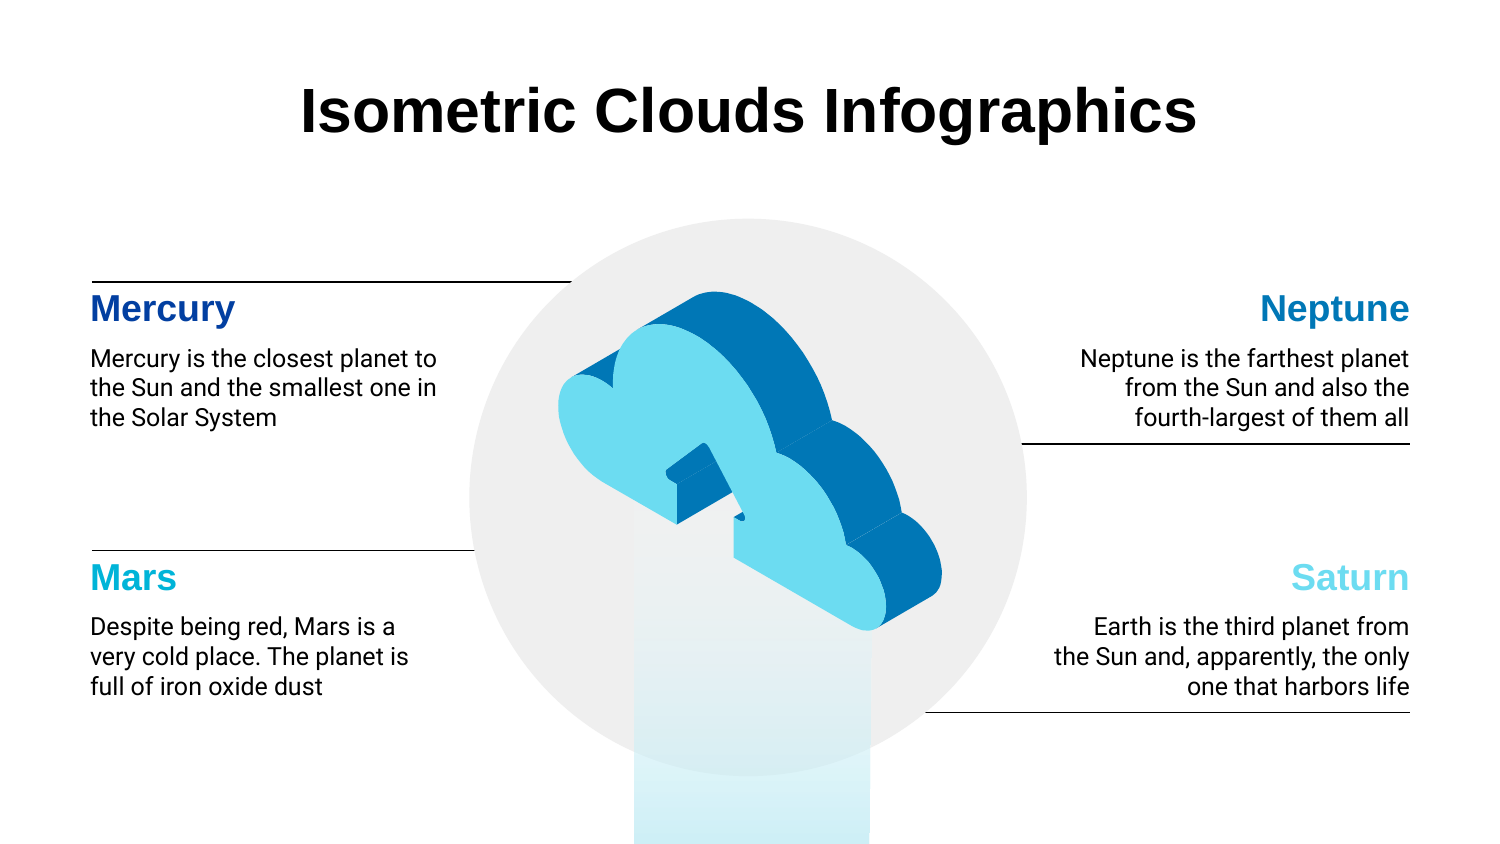

# Isometric Clouds Infographics

Mercury
Neptune

Mercury is the closest planet to the Sun and the smallest one in the Solar System
Neptune is the farthest planet from the Sun and also the fourth-largest of them all

Mars
Saturn
Despite being red, Mars is a very cold place. The planet is full of iron oxide dust
Earth is the third planet from the Sun and, apparently, the only one that harbors life